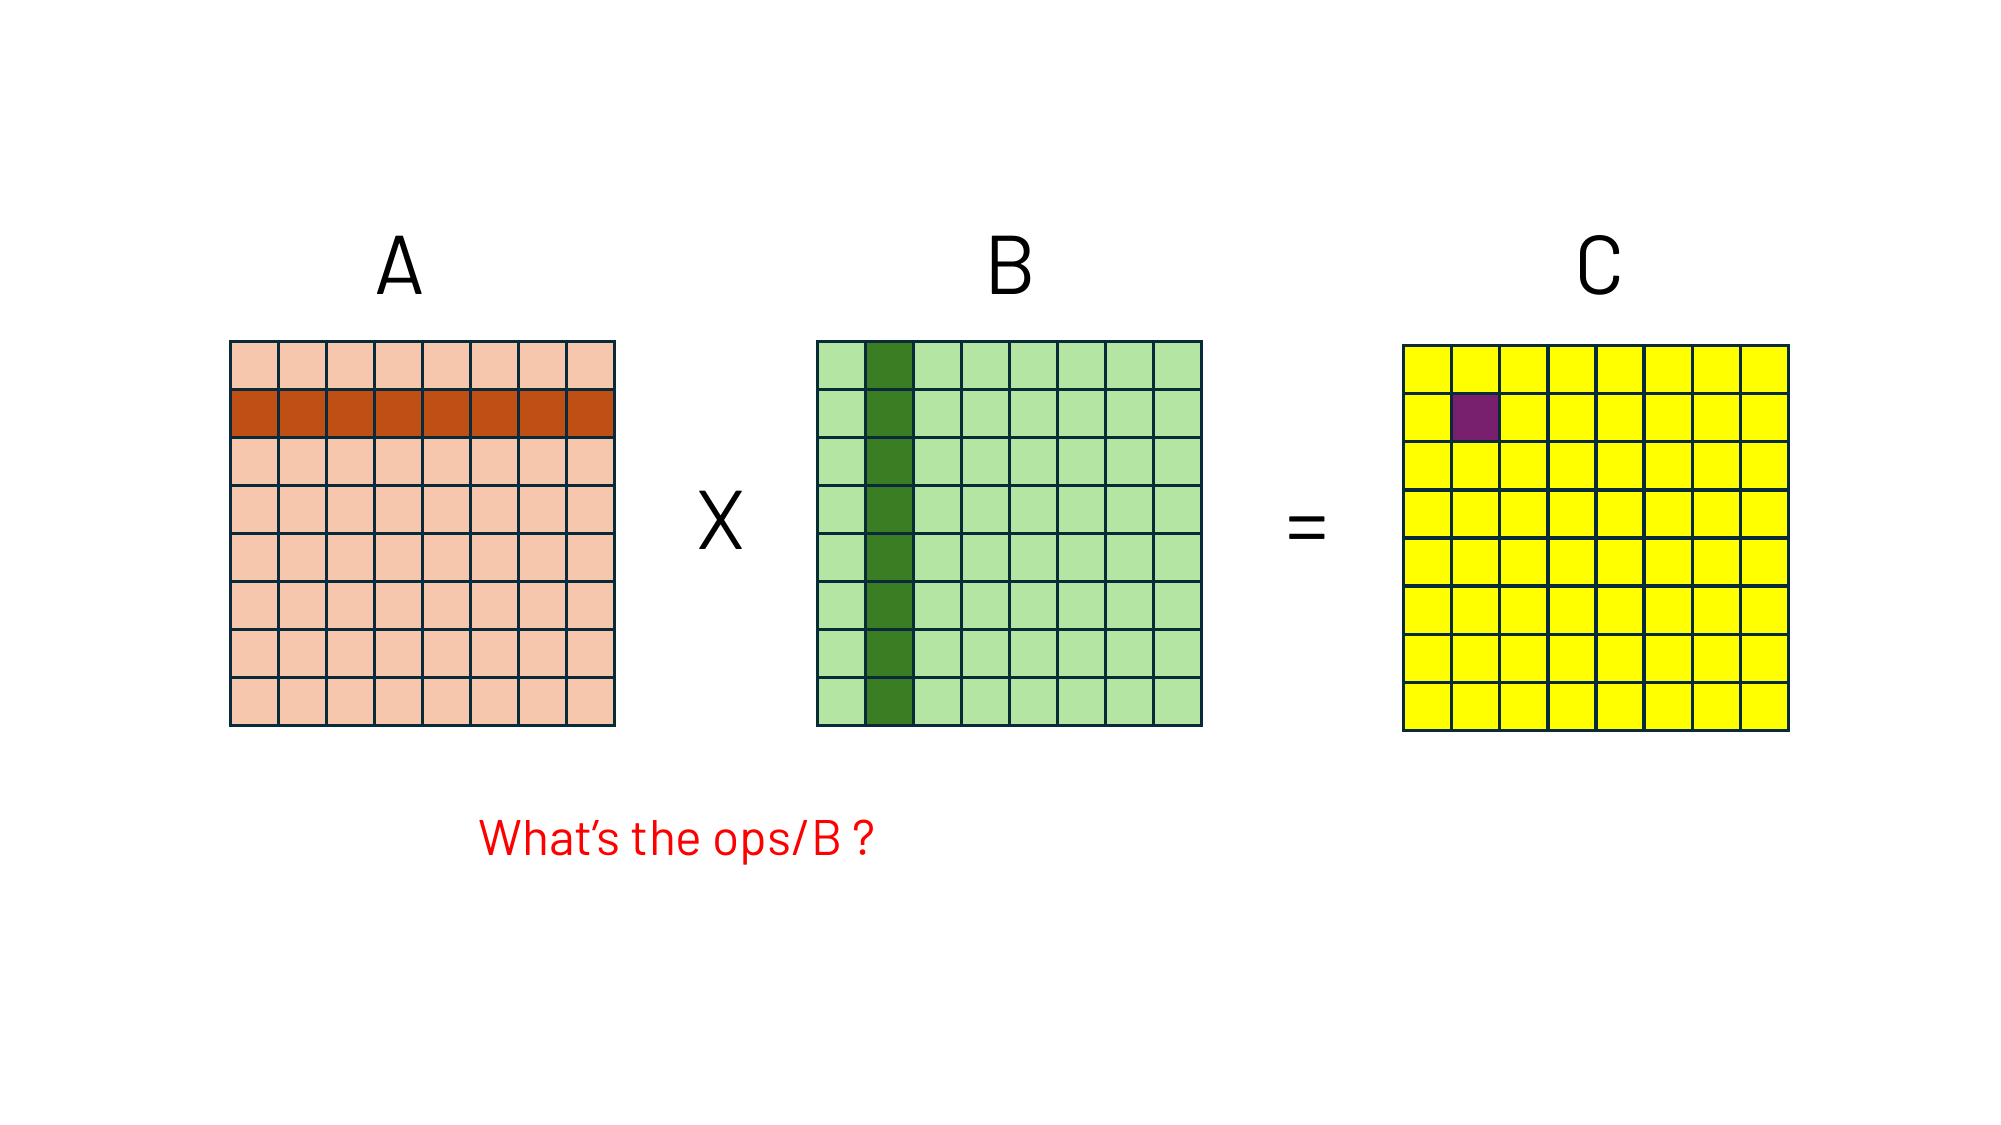

C
A
B

X
=
What’s the ops/B ?